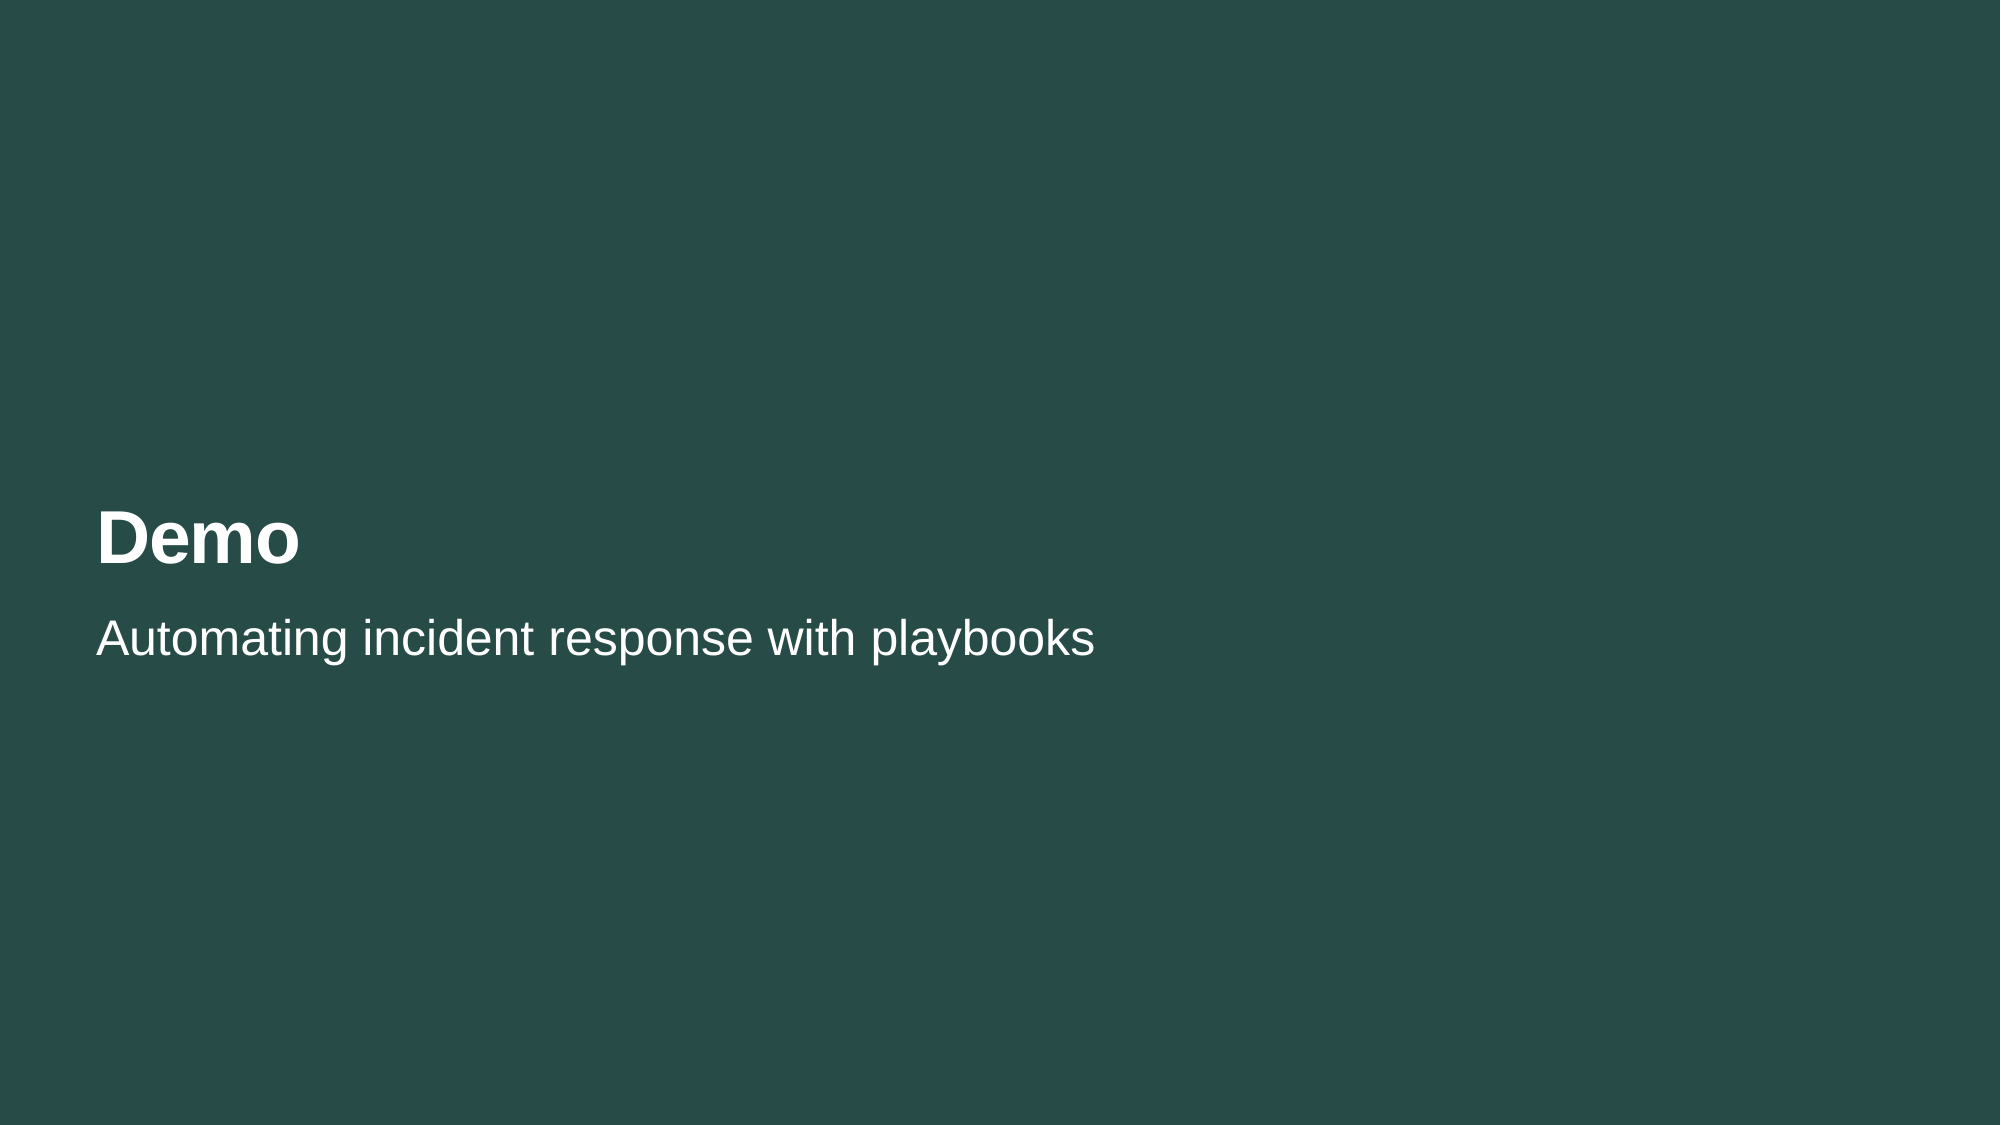

# Demo
Automating incident response with playbooks